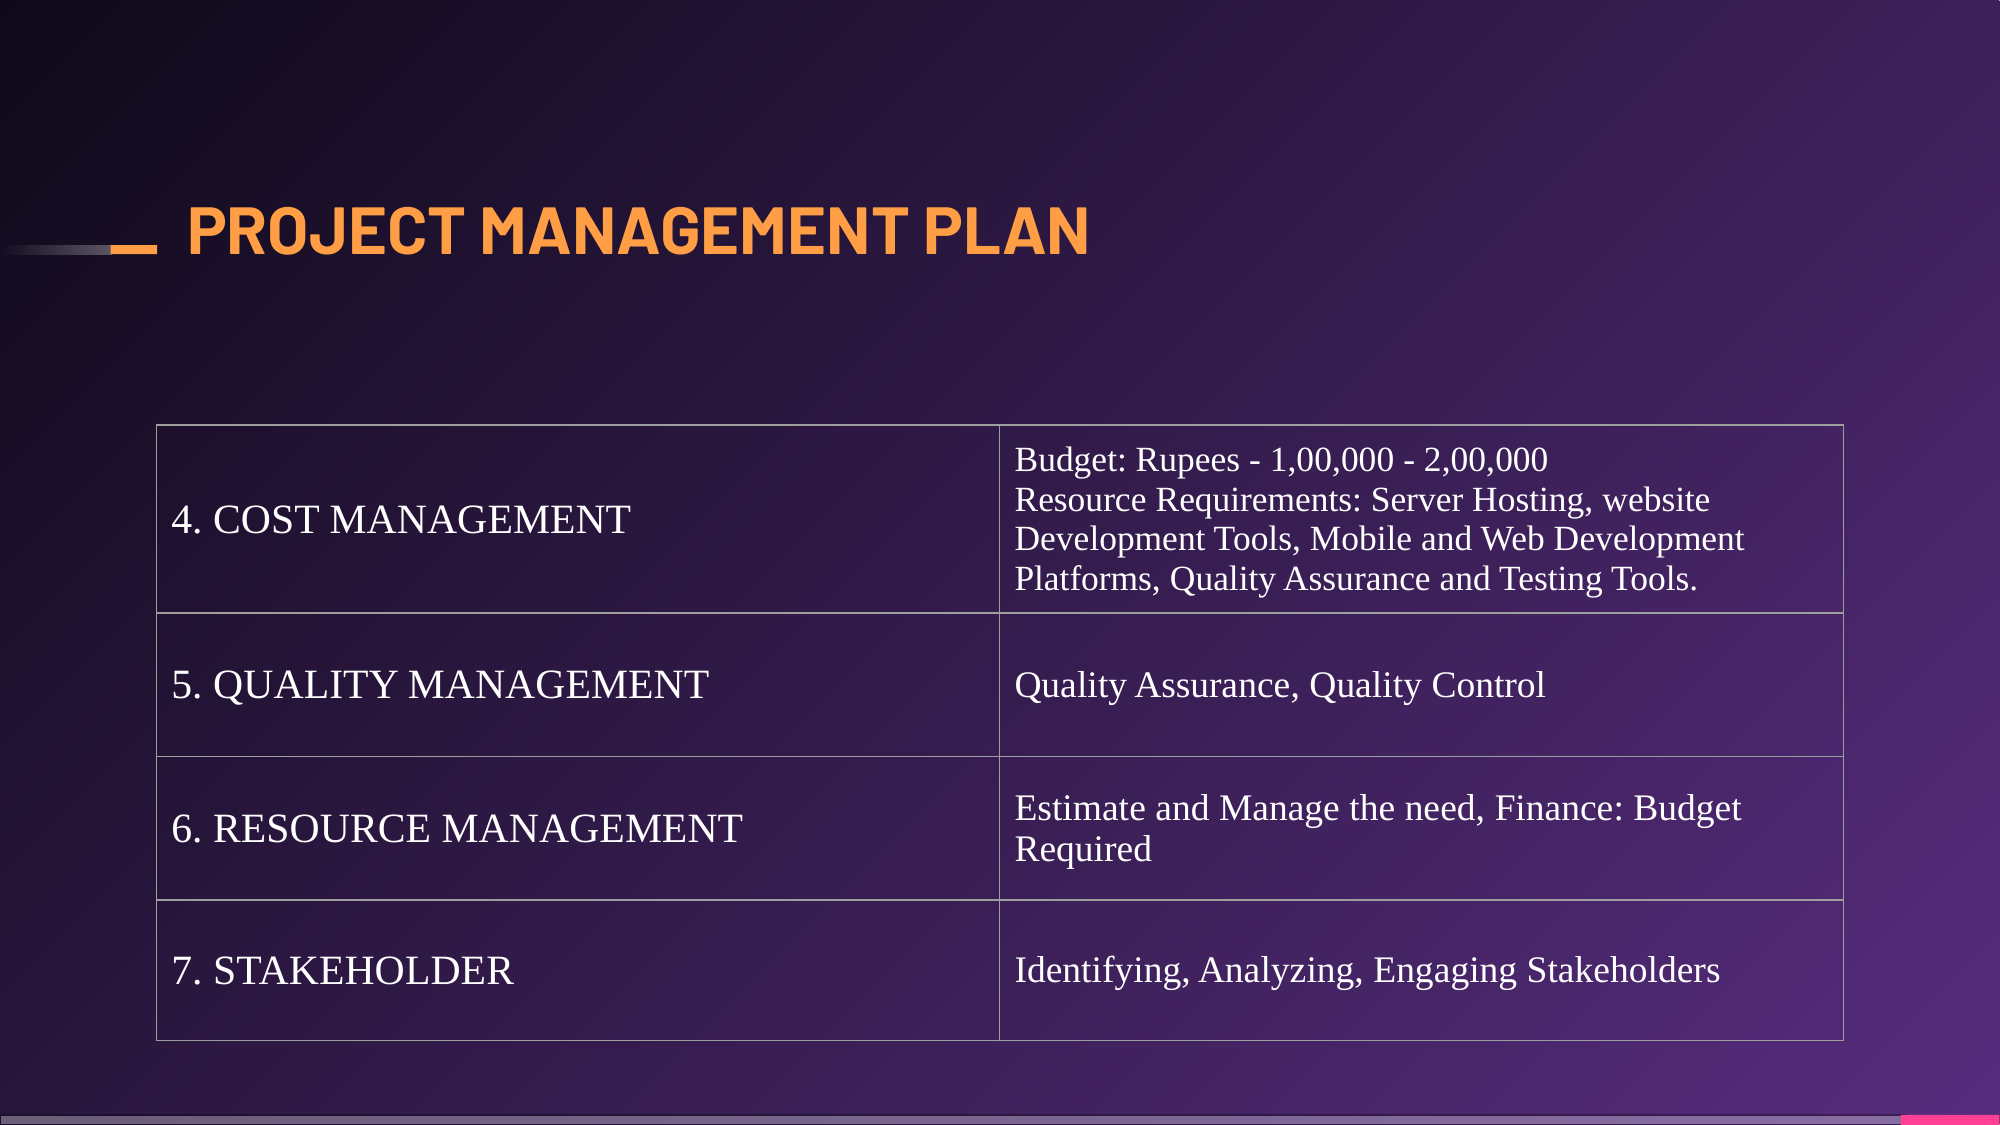

# PROJECT MANAGEMENT PLAN
| 4. COST MANAGEMENT | Budget: Rupees - 1,00,000 - 2,00,000 Resource Requirements: Server Hosting, website Development Tools, Mobile and Web Development Platforms, Quality Assurance and Testing Tools. |
| --- | --- |
| 5. QUALITY MANAGEMENT | Quality Assurance, Quality Control |
| 6. RESOURCE MANAGEMENT | Estimate and Manage the need, Finance: Budget Required |
| 7. STAKEHOLDER | Identifying, Analyzing, Engaging Stakeholders |